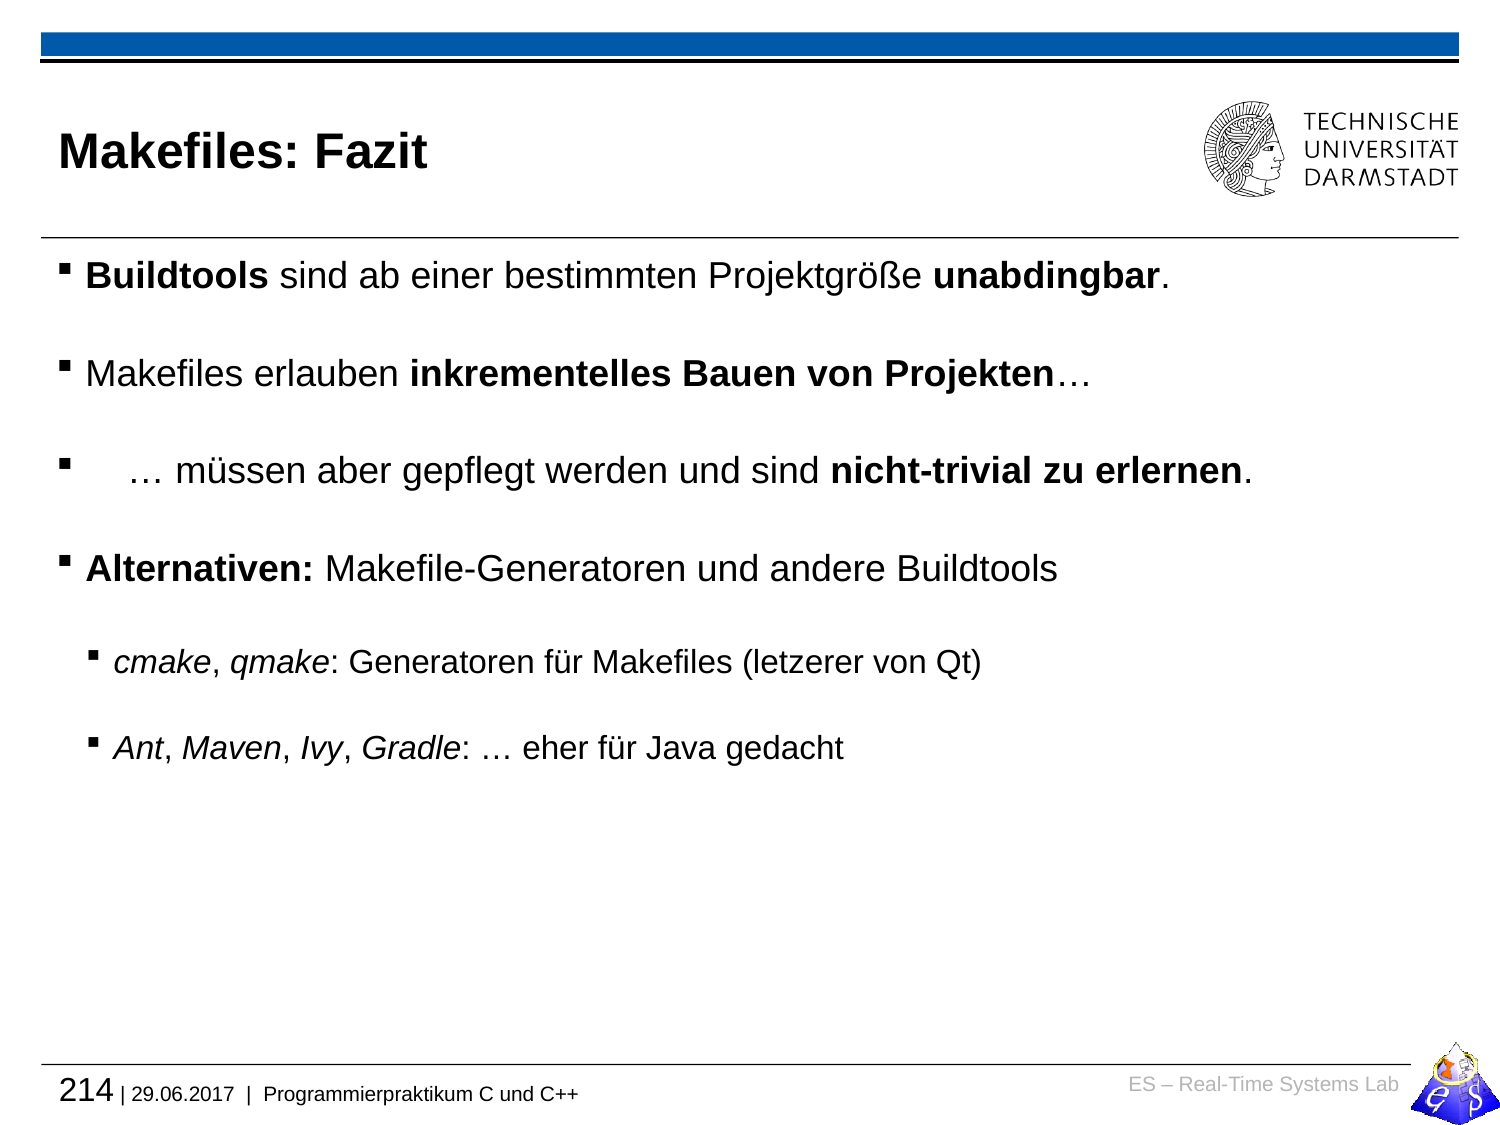

# Makefiles: Fazit
Buildtools sind ab einer bestimmten Projektgröße unabdingbar.
Makefiles erlauben inkrementelles Bauen von Projekten…
    … müssen aber gepflegt werden und sind nicht-trivial zu erlernen.
Alternativen: Makefile-Generatoren und andere Buildtools
cmake, qmake: Generatoren für Makefiles (letzerer von Qt)
Ant, Maven, Ivy, Gradle: … eher für Java gedacht